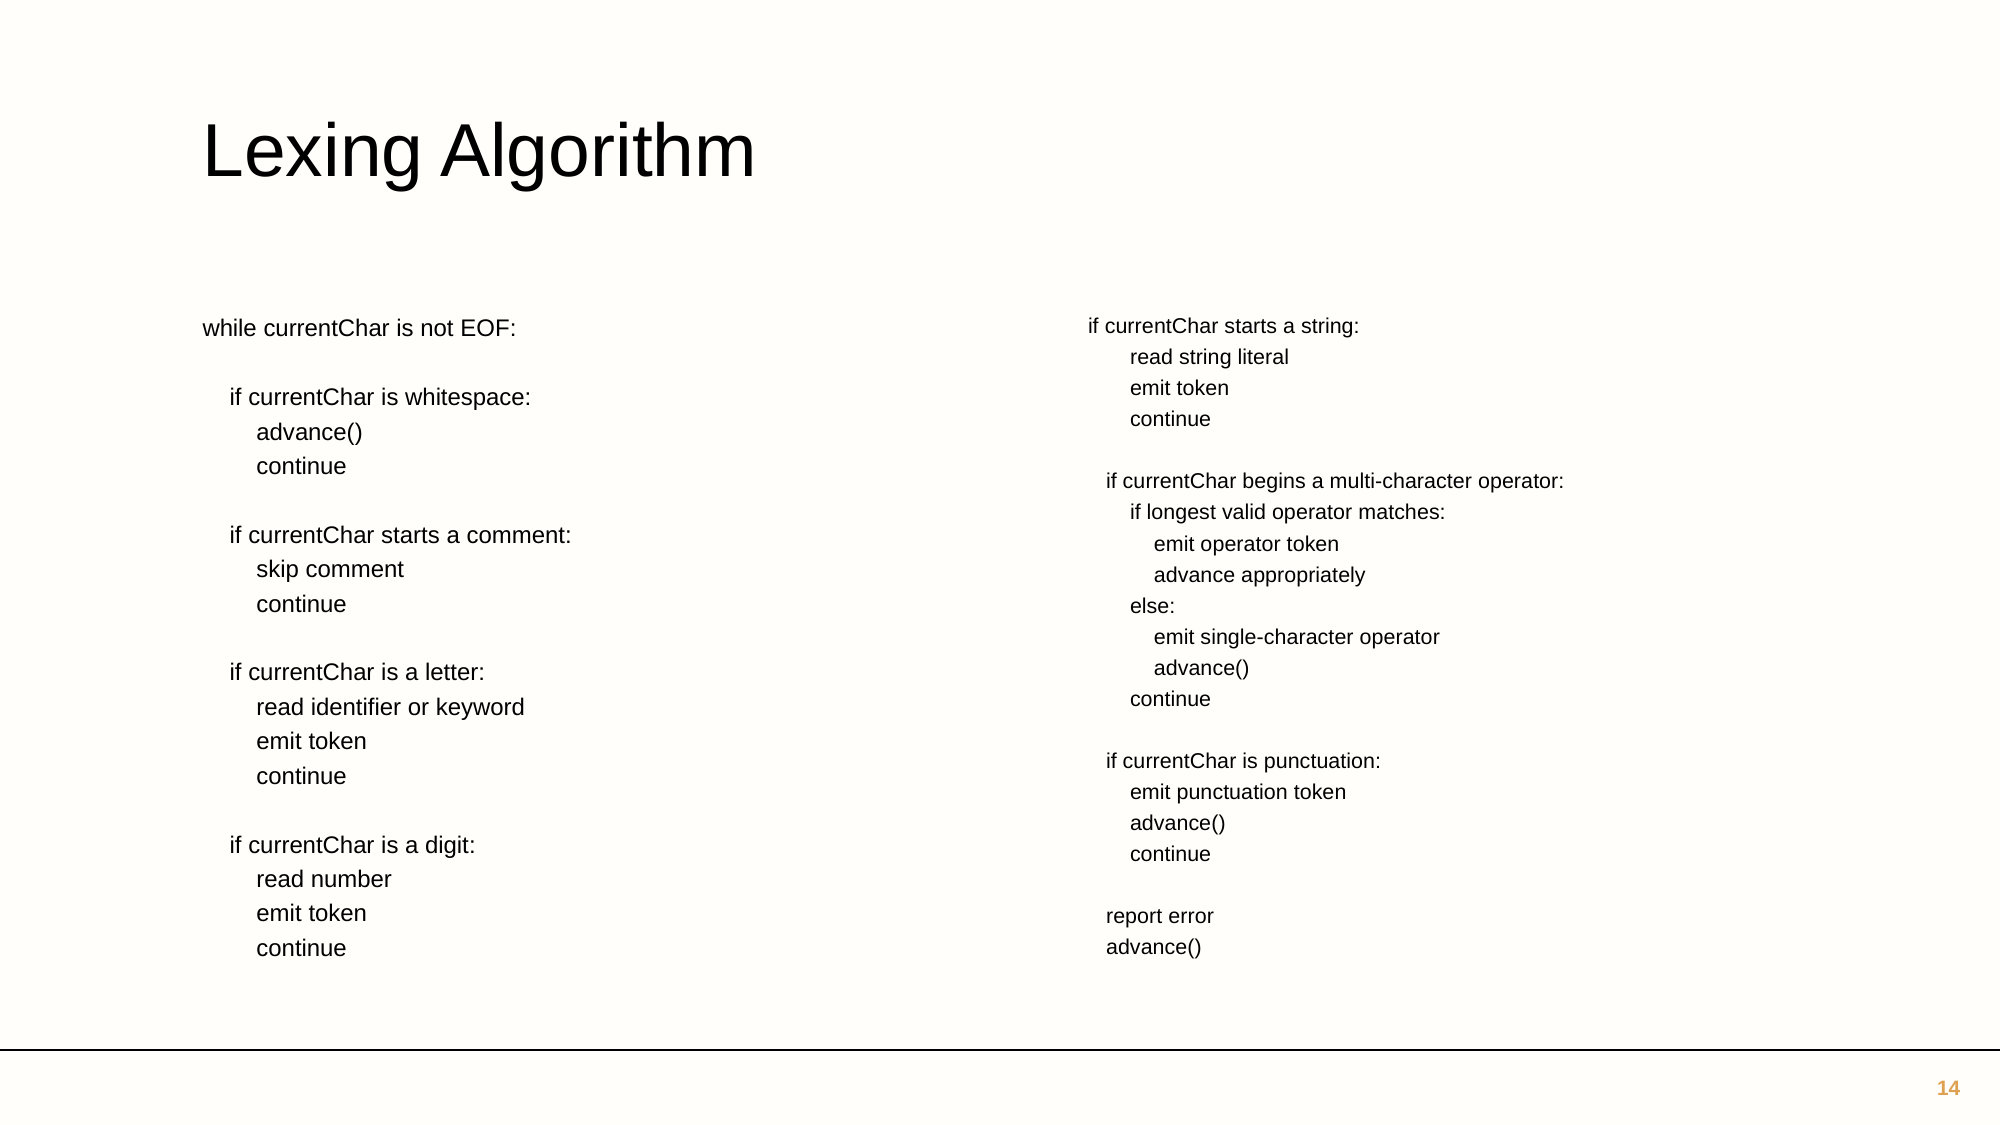

# Lexing Algorithm
while currentChar is not EOF:

    if currentChar is whitespace:
        advance()
        continue

    if currentChar starts a comment:
        skip comment
        continue

    if currentChar is a letter:
        read identifier or keyword
        emit token
        continue

    if currentChar is a digit:
        read number
        emit token
        continue

 if currentChar starts a string:
        read string literal
        emit token
        continue

    if currentChar begins a multi-character operator:
        if longest valid operator matches:
            emit operator token
            advance appropriately
        else:
            emit single-character operator
            advance()
        continue

    if currentChar is punctuation:
        emit punctuation token
        advance()
        continue

    report error
    advance()
14